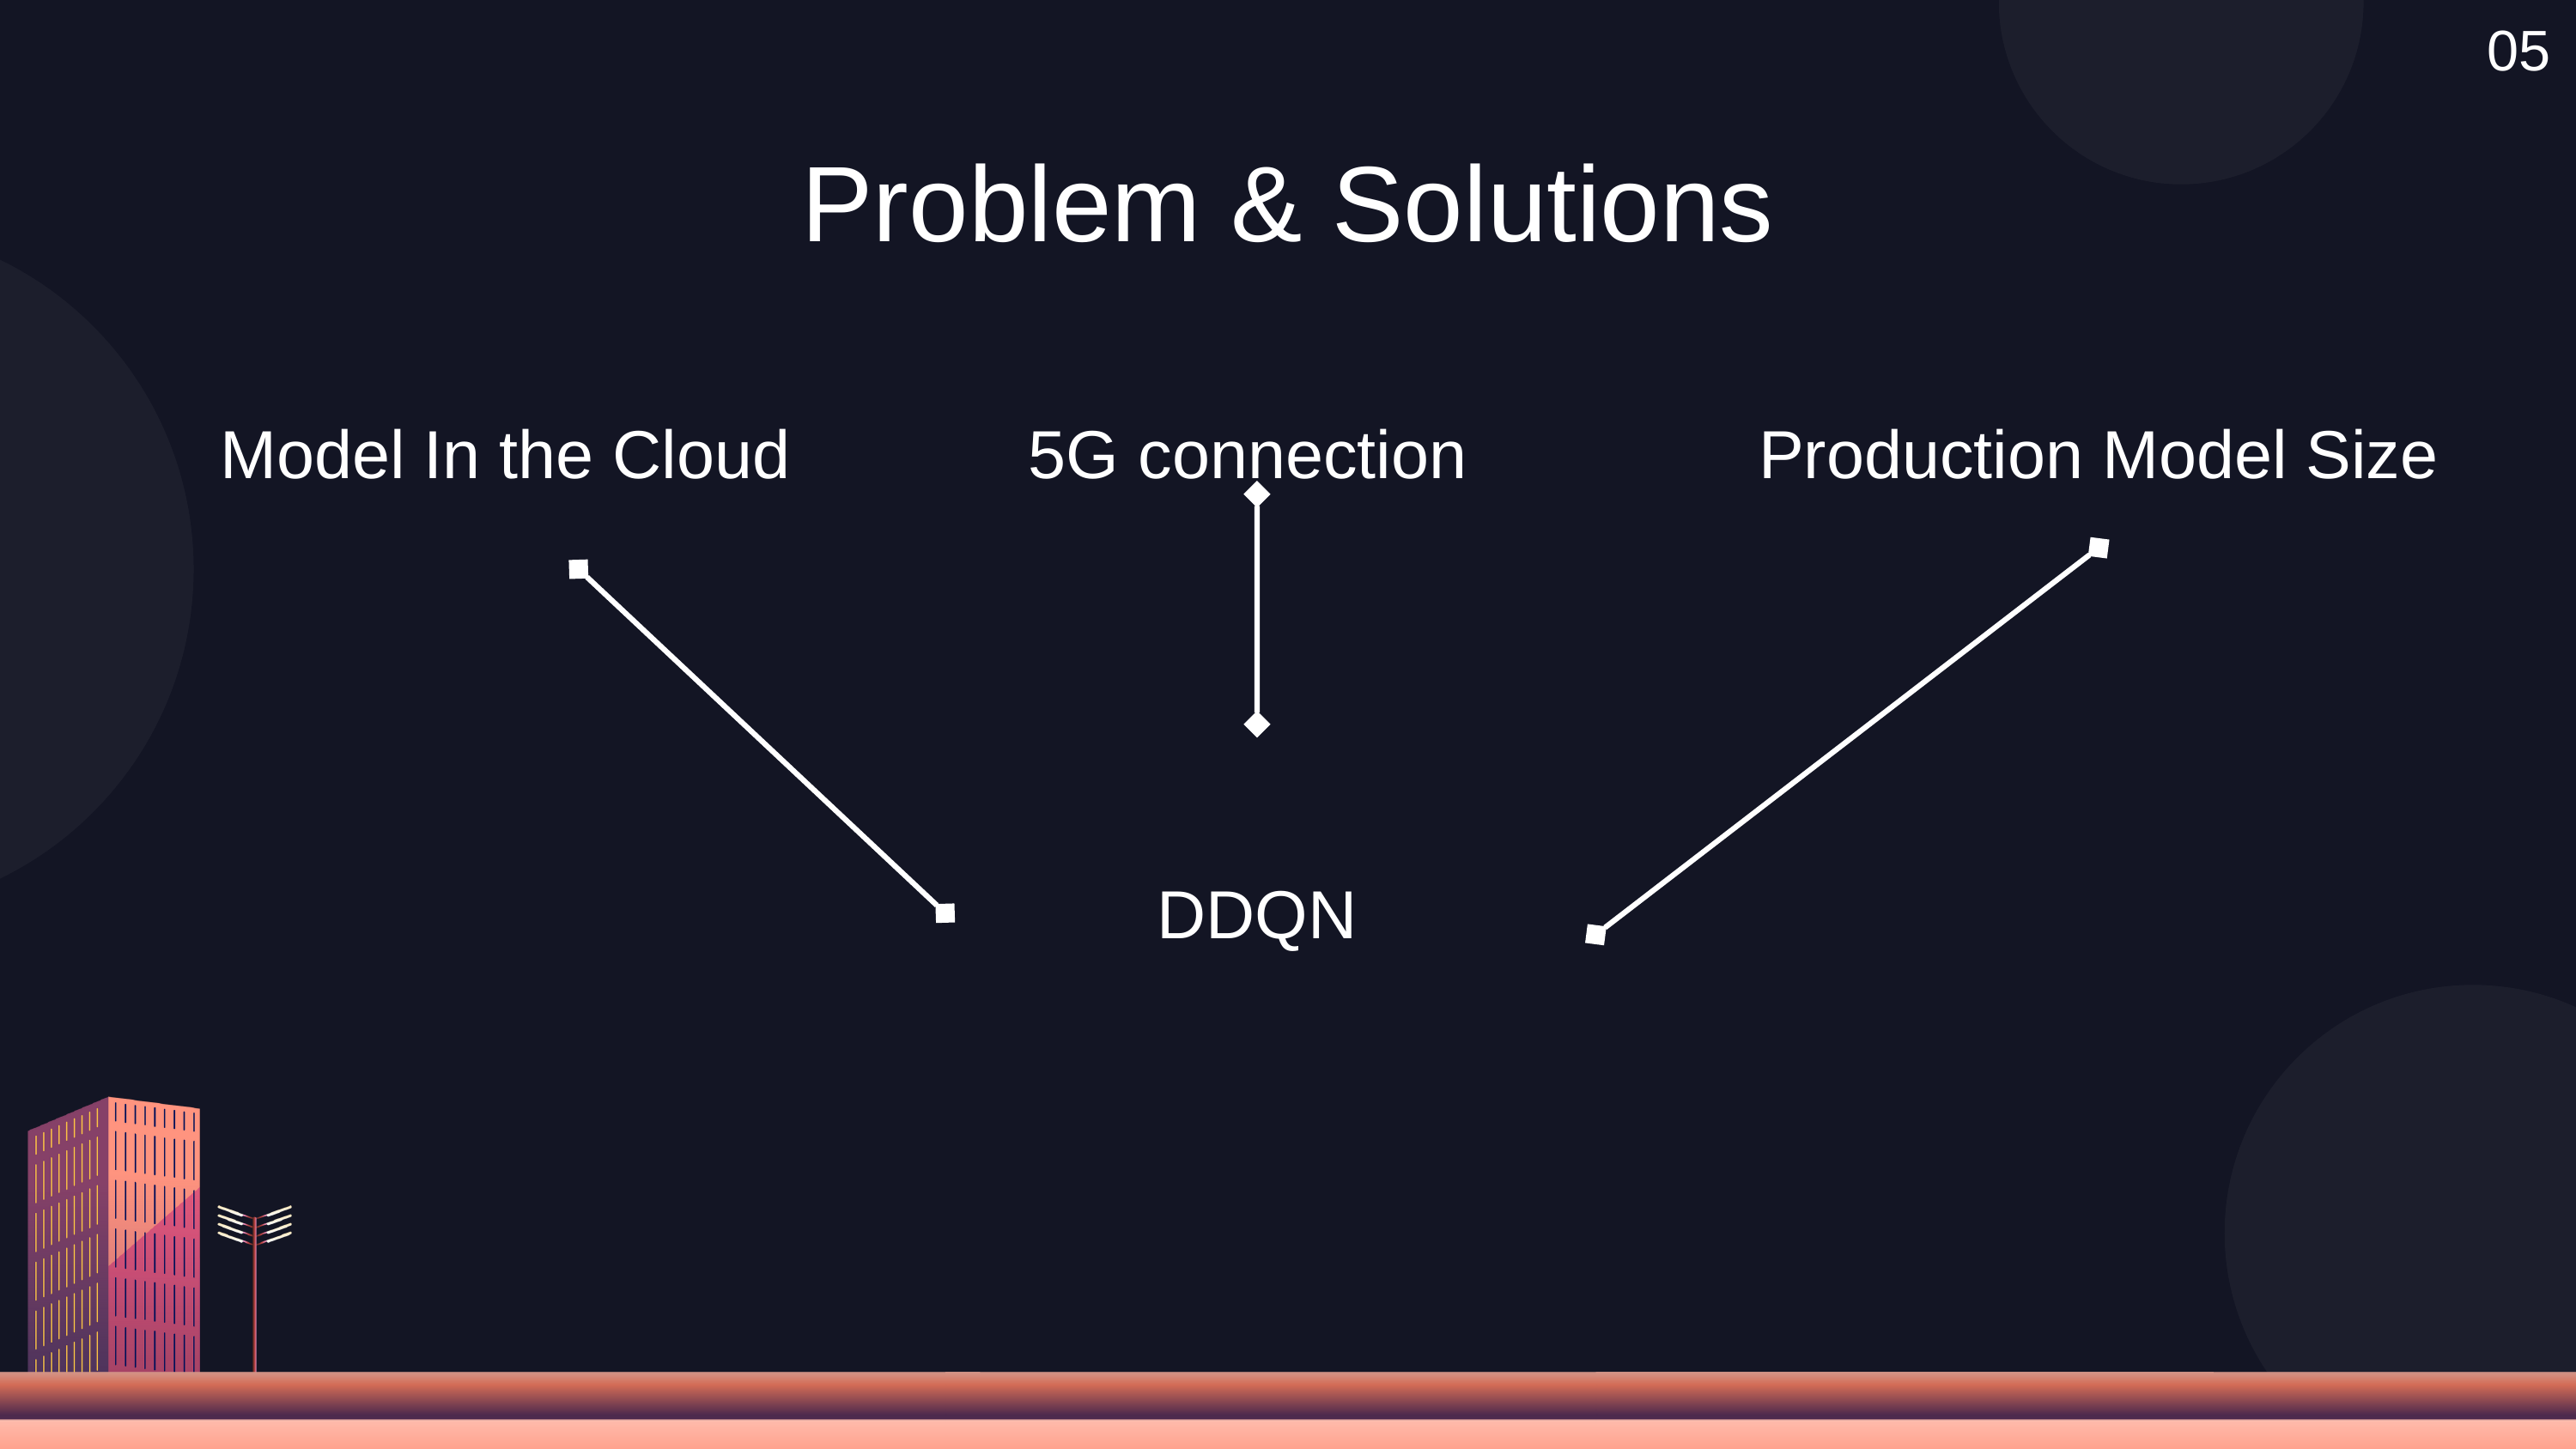

05
Problem & Solutions

Model In the Cloud
5G connection
Production Model Size

DDQN